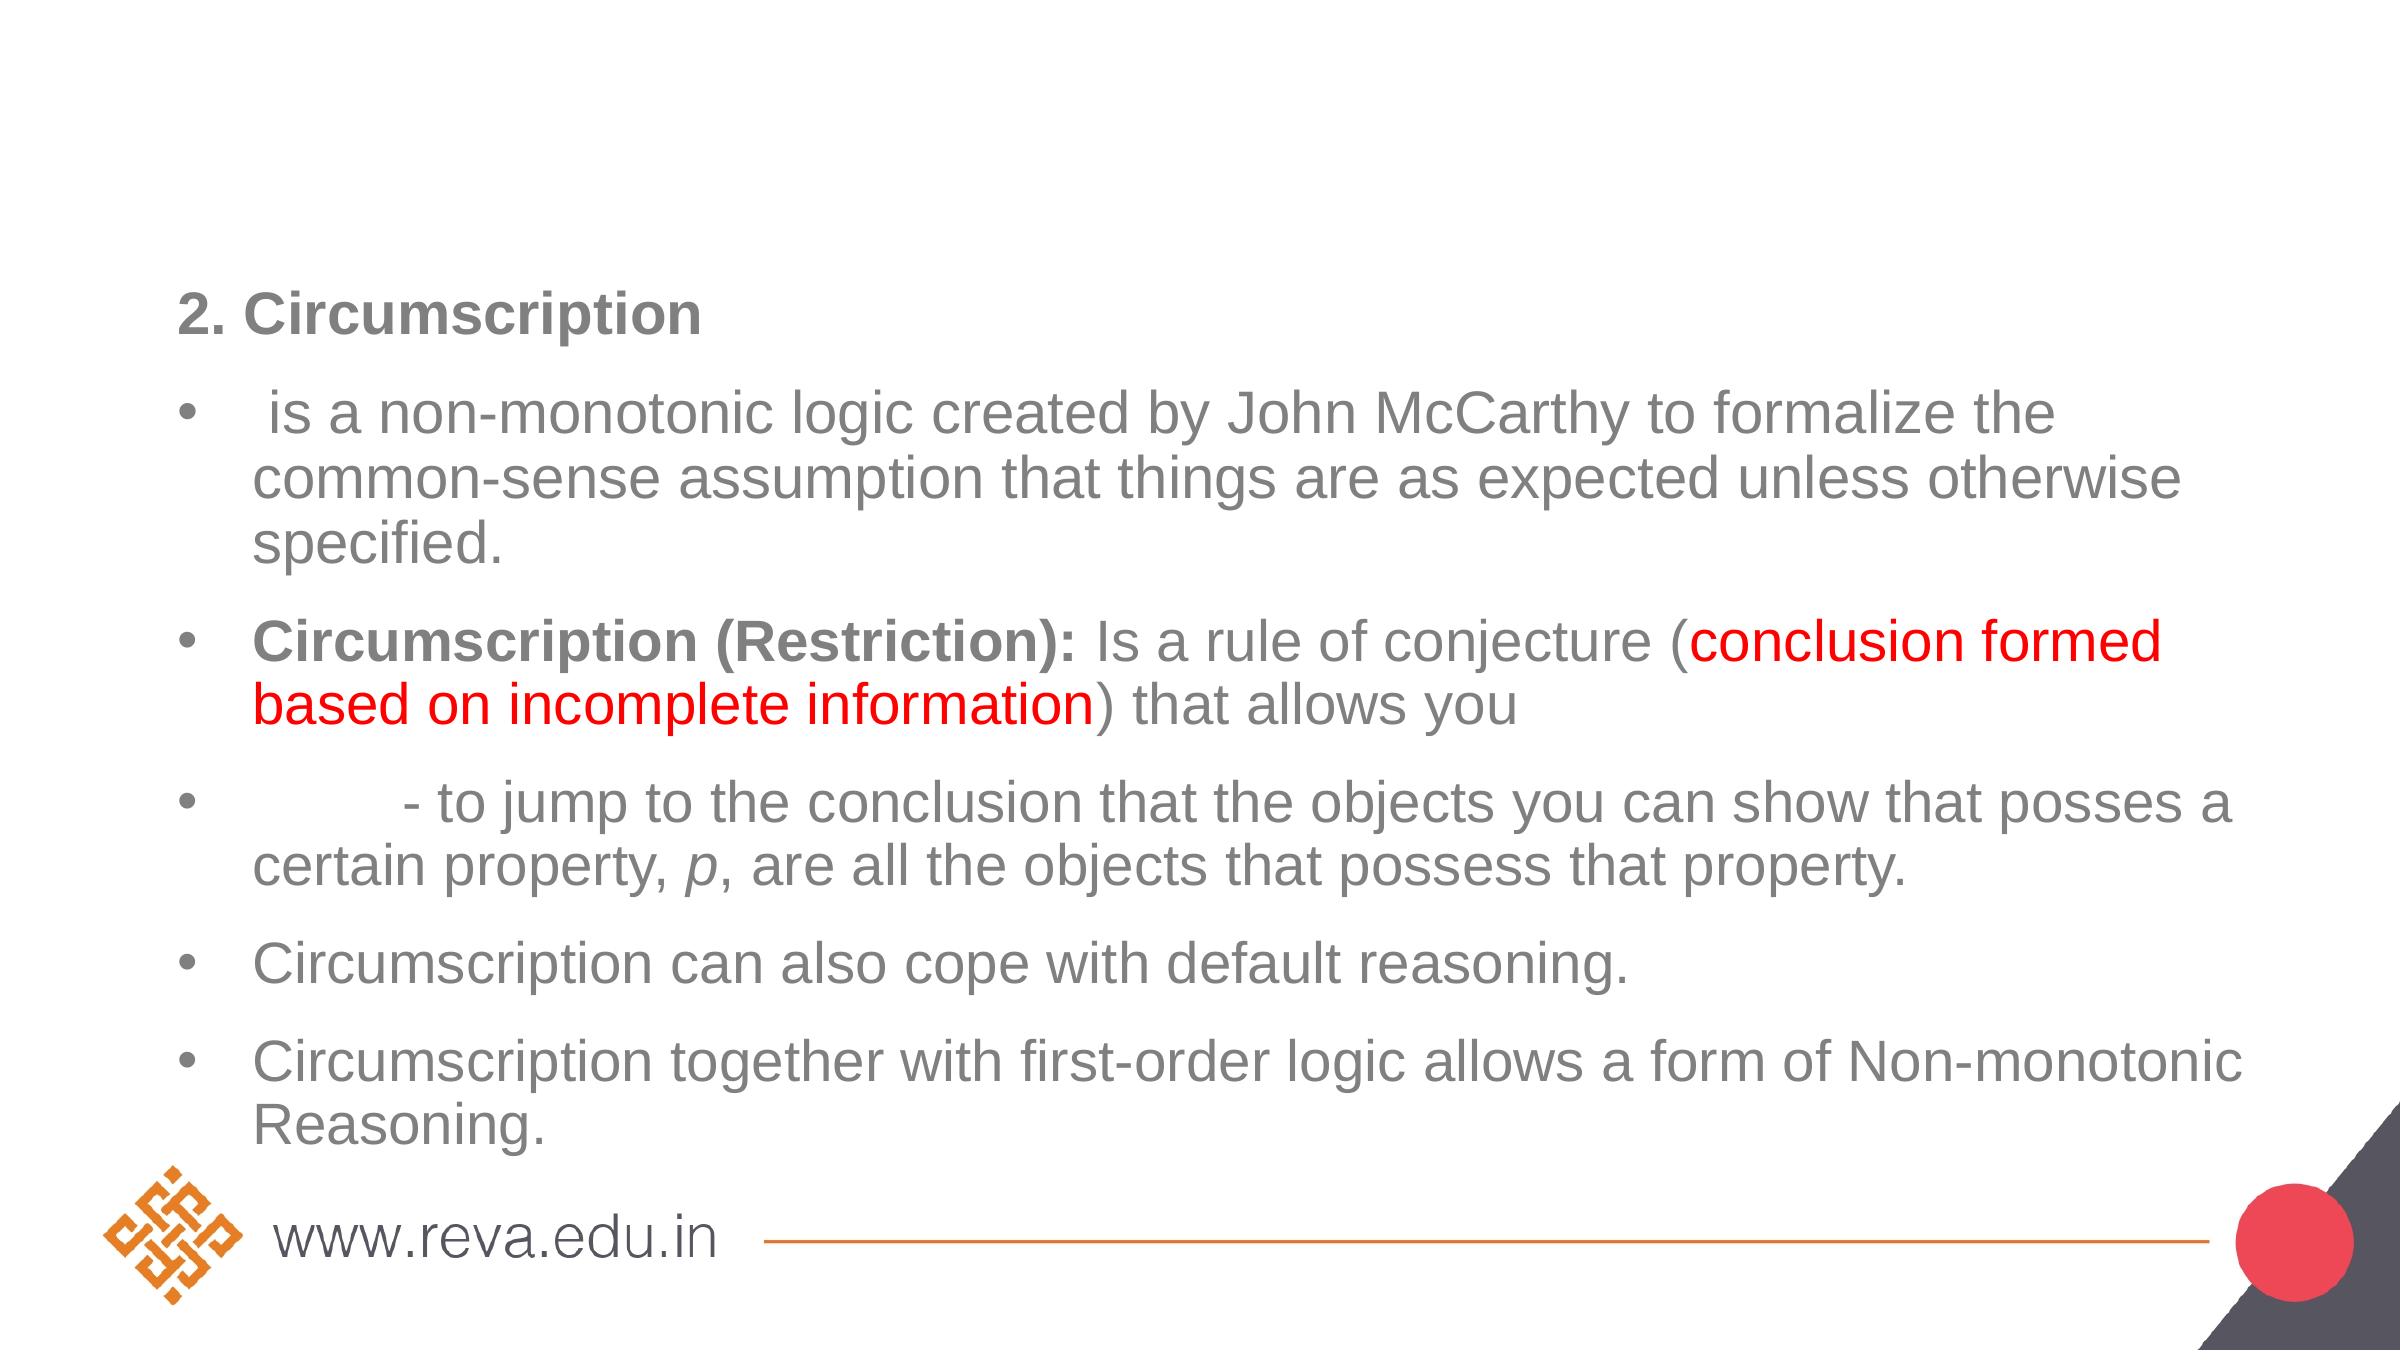

#
2. Circumscription
 is a non-monotonic logic created by John McCarthy to formalize the common-sense assumption that things are as expected unless otherwise specified.
Circumscription (Restriction): Is a rule of conjecture (conclusion formed based on incomplete information) that allows you
	- to jump to the conclusion that the objects you can show that posses a certain property, p, are all the objects that possess that property.
Circumscription can also cope with default reasoning.
Circumscription together with first-order logic allows a form of Non-monotonic Reasoning.